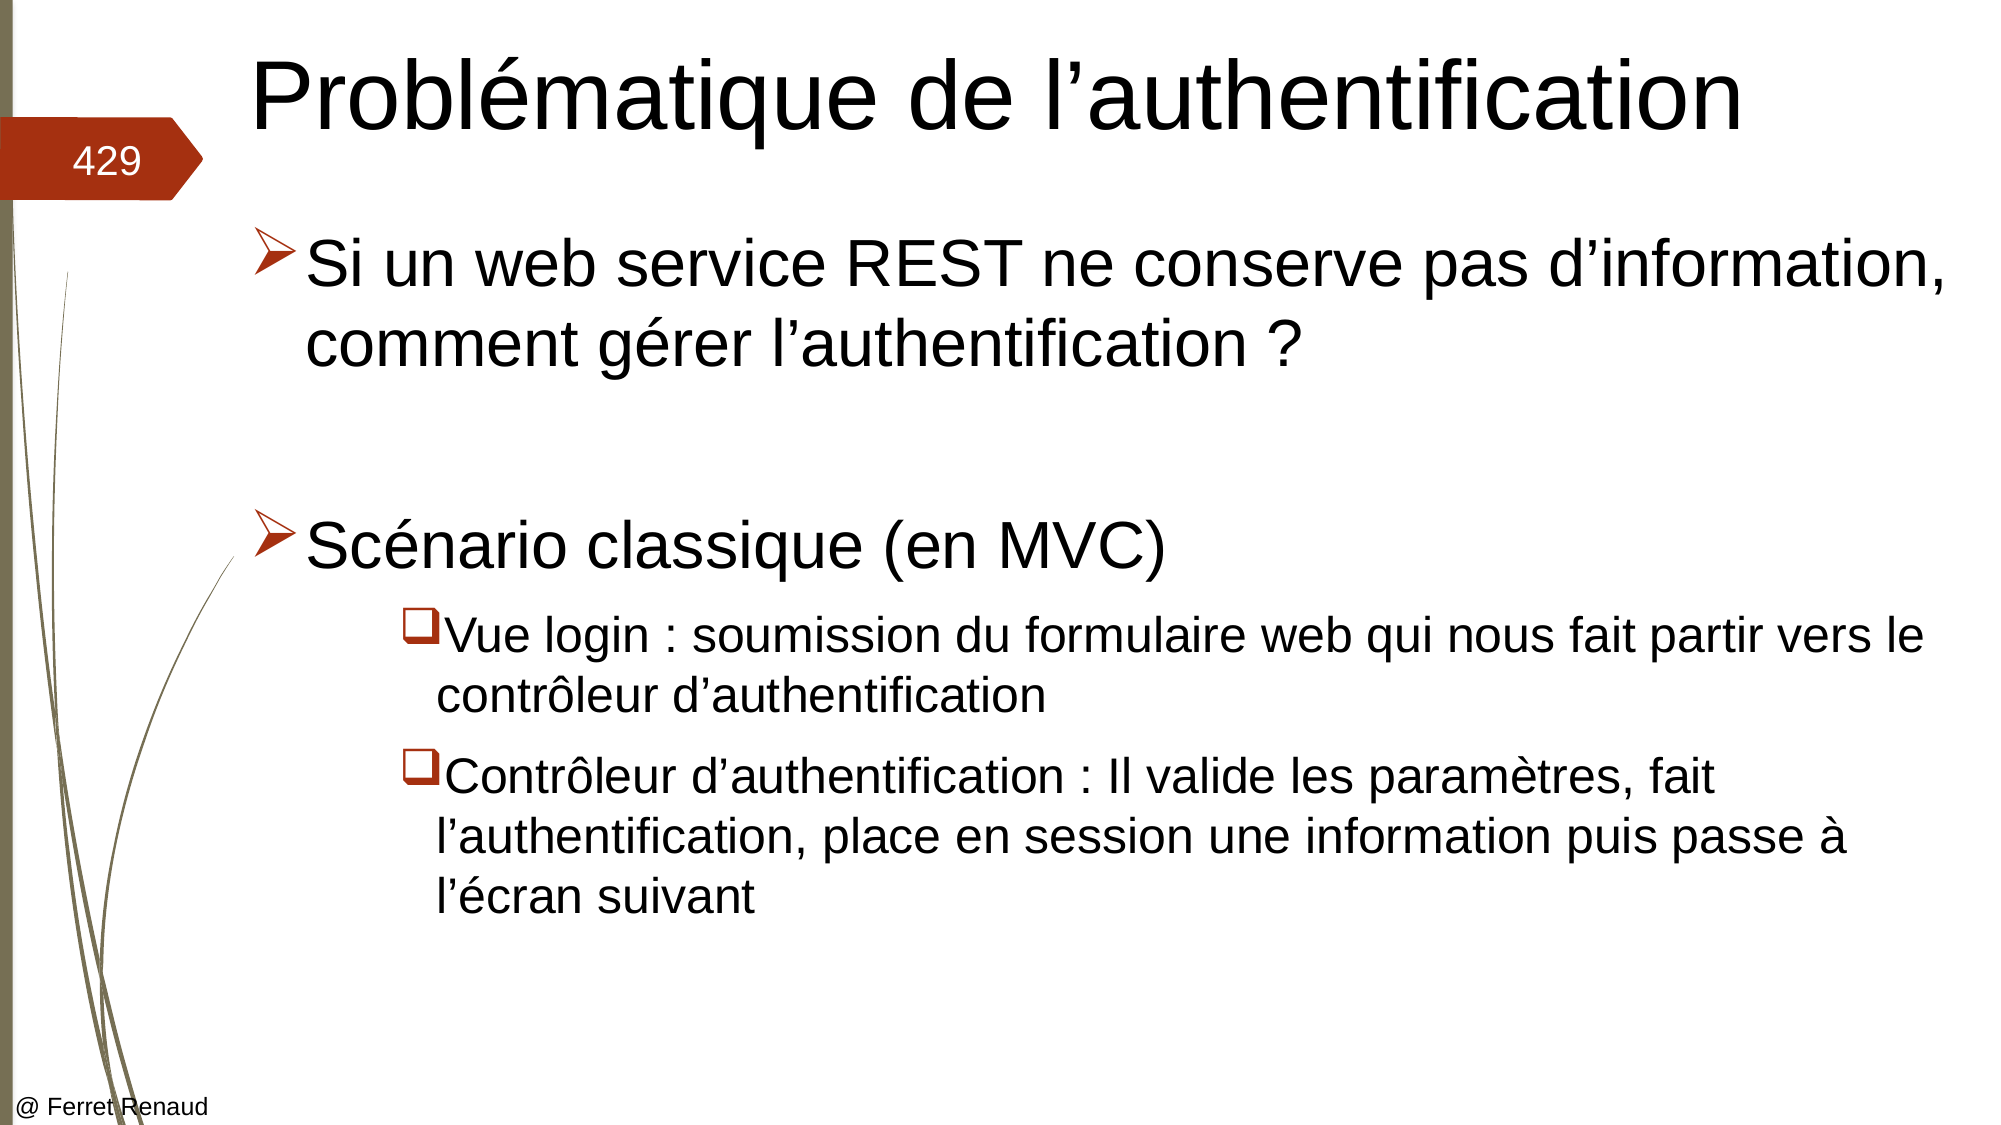

# Problématique de l’authentification
429
Si un web service REST ne conserve pas d’information, comment gérer l’authentification ?

Scénario classique (en MVC)
Vue login : soumission du formulaire web qui nous fait partir vers le contrôleur d’authentification
Contrôleur d’authentification : Il valide les paramètres, fait l’authentification, place en session une information puis passe à l’écran suivant
@ Ferret Renaud